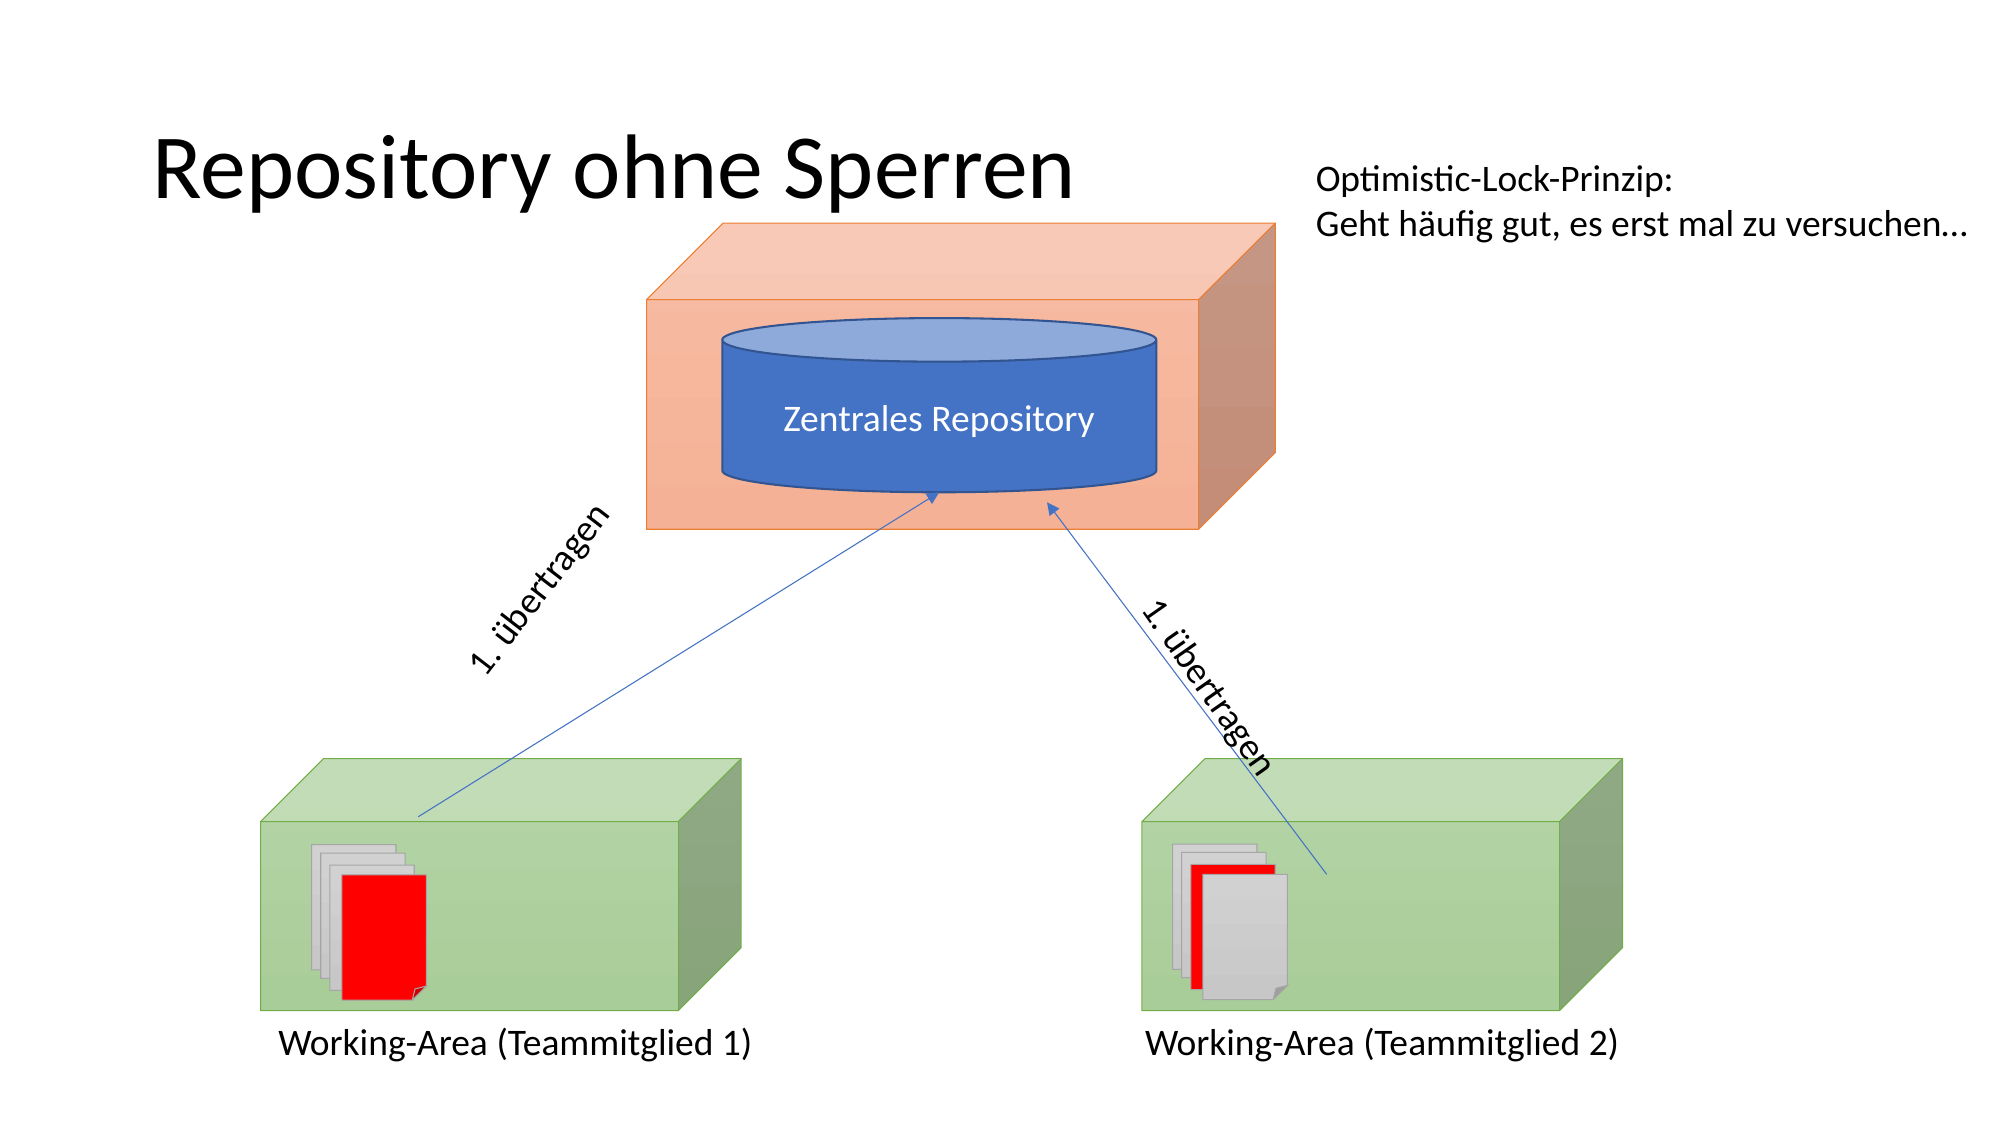

# Repository ohne Sperren
Optimistic-Lock-Prinzip:
Geht häufig gut, es erst mal zu versuchen…

Zentrales Repository
1. übertragen
1. übertragen

Working-Area (Teammitglied 1)
Working-Area (Teammitglied 2)